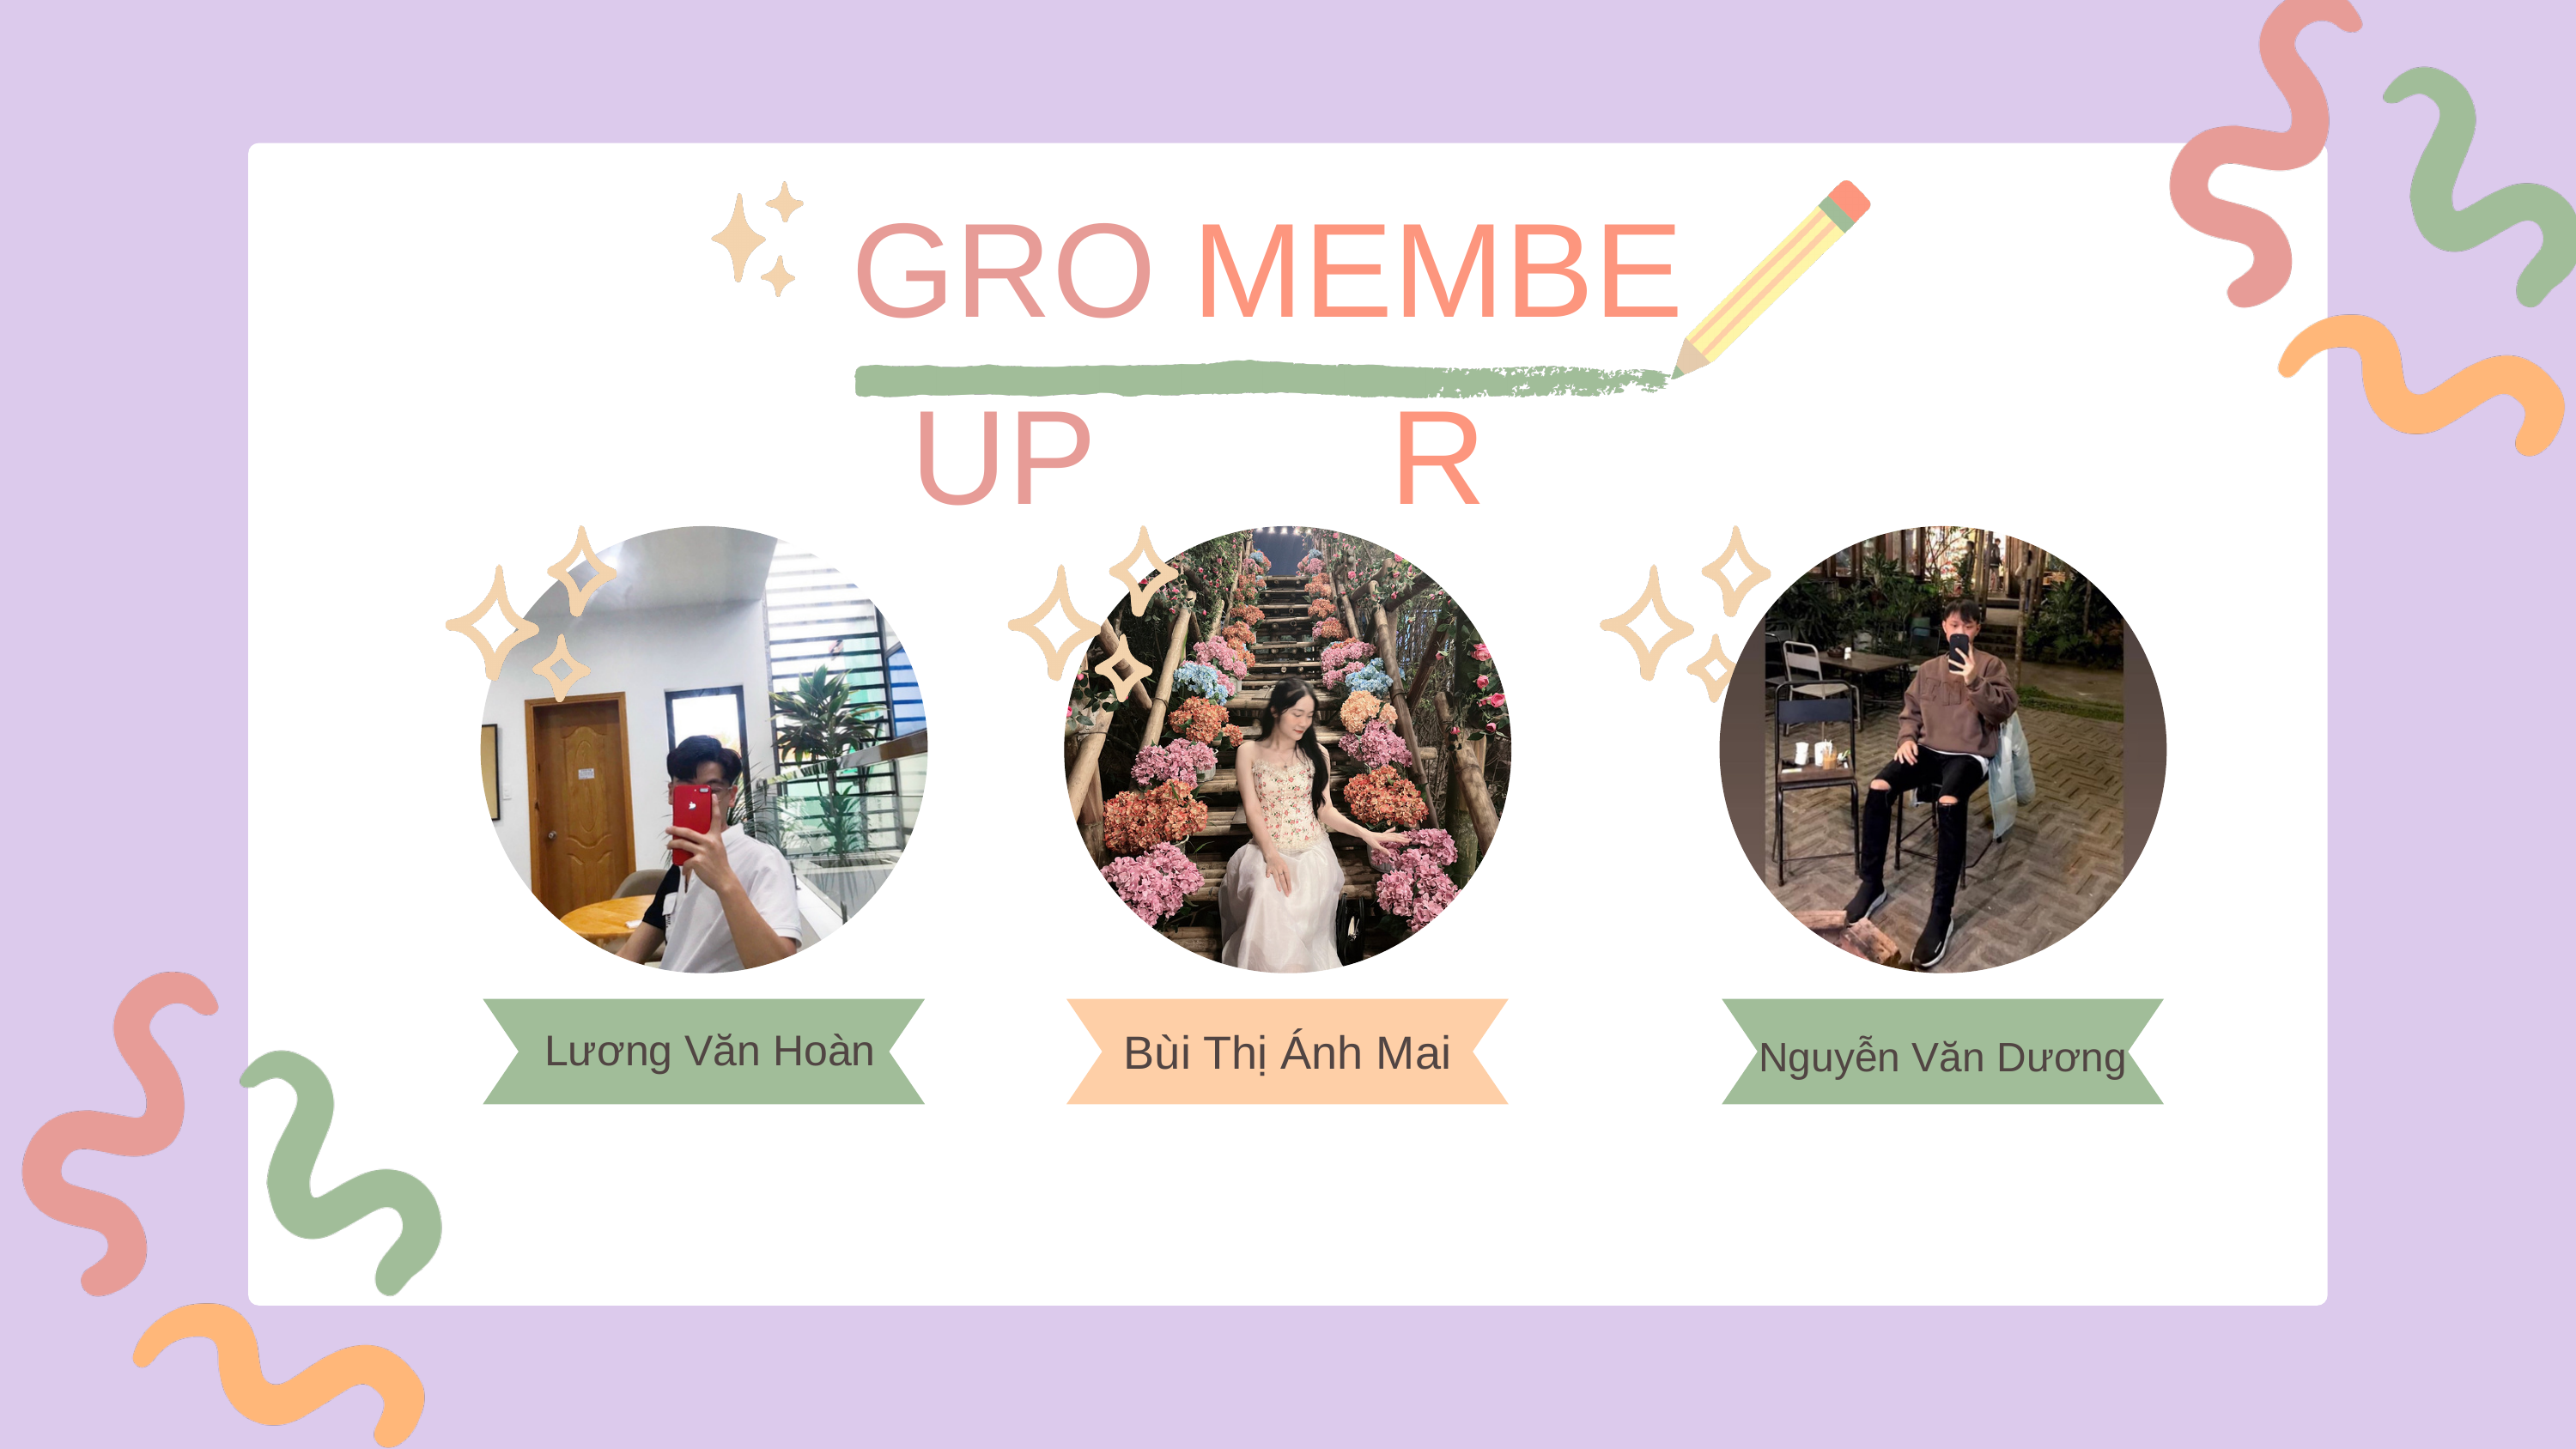

GROUP
MEMBER

Bùi Thị Ánh Mai
Lương Văn Hoàn
Nguyễn Văn Dương